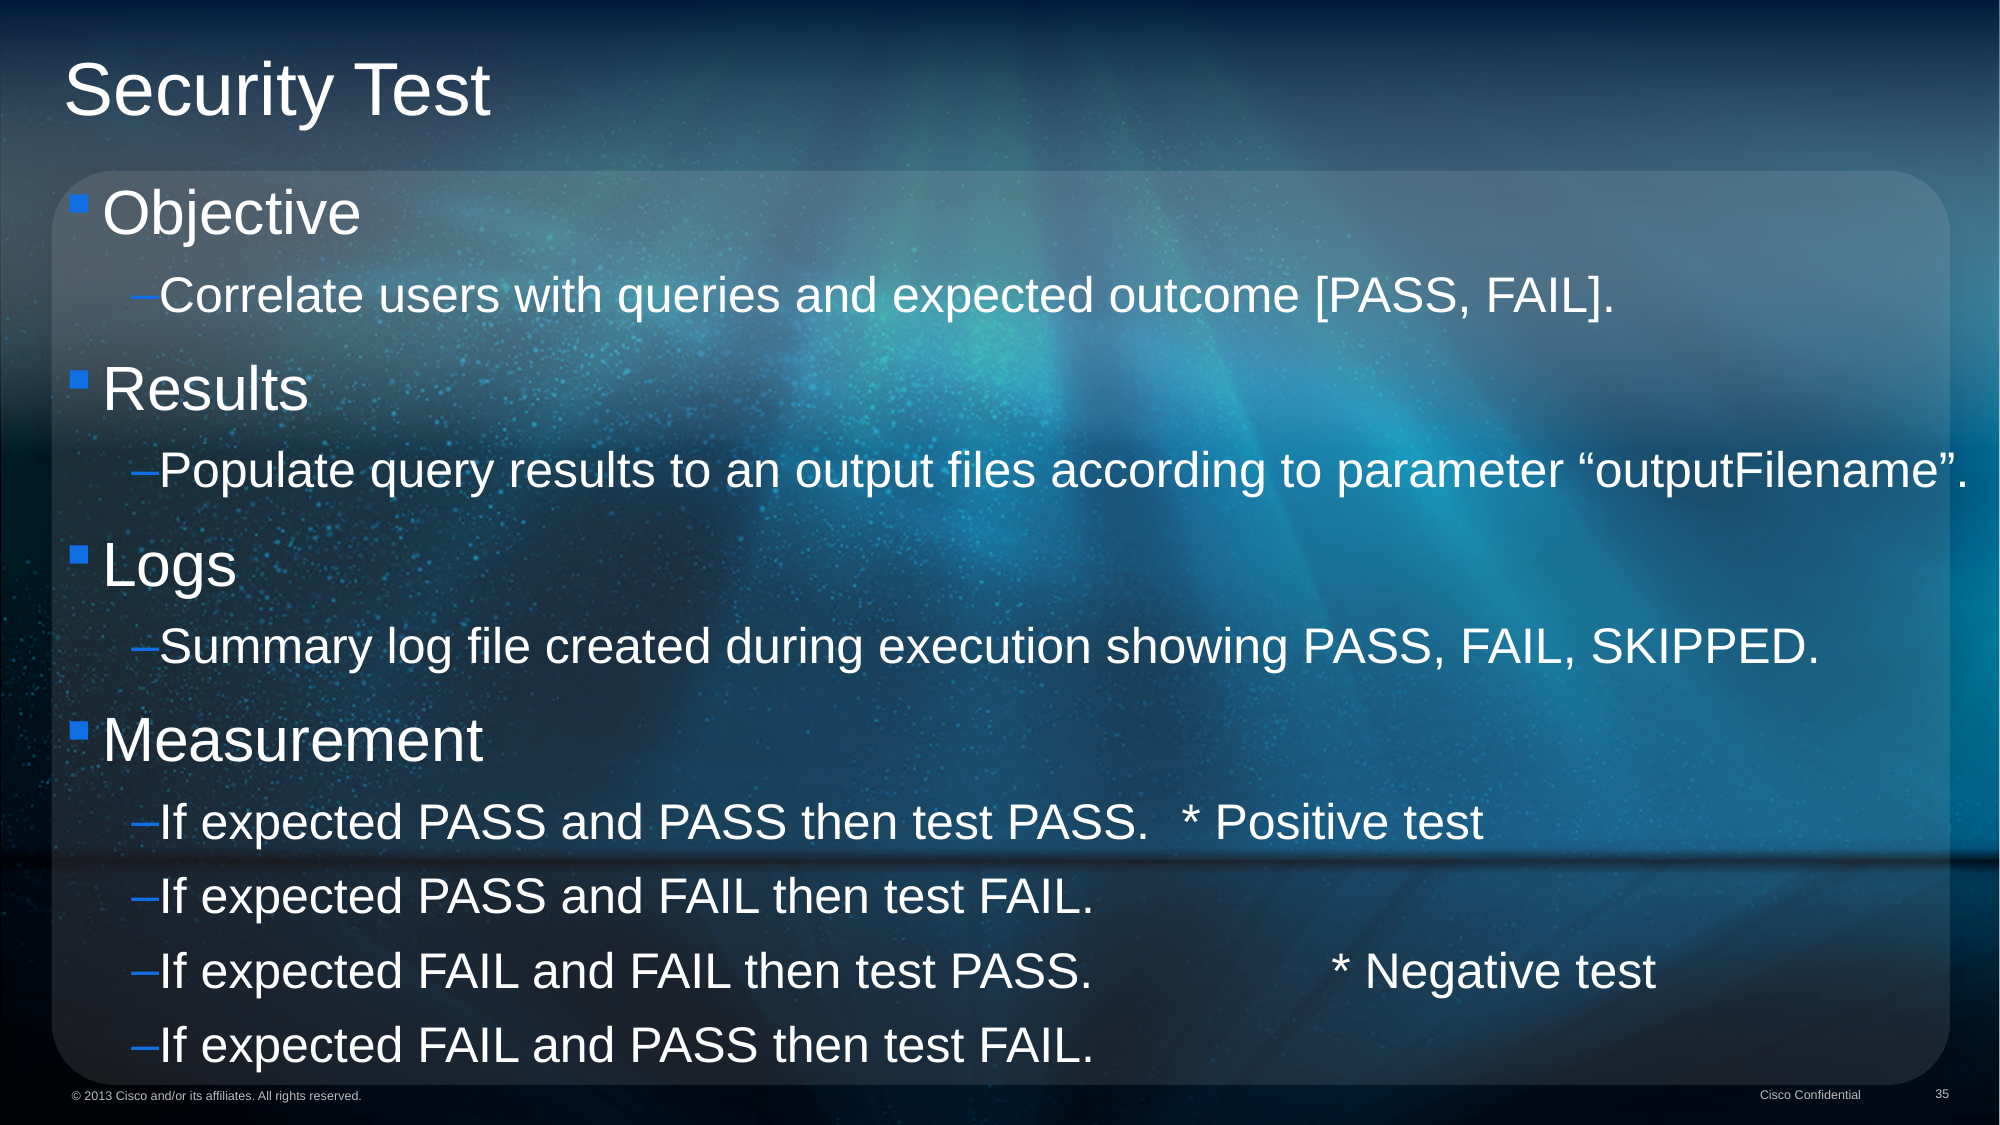

Security Test
Objective
Correlate users with queries and expected outcome [PASS, FAIL].
Results
Populate query results to an output files according to parameter “outputFilename”.
Logs
Summary log file created during execution showing PASS, FAIL, SKIPPED.
Measurement
If expected PASS and PASS then test PASS.	* Positive test
If expected PASS and FAIL then test FAIL.
If expected FAIL and FAIL then test PASS.		* Negative test
If expected FAIL and PASS then test FAIL.